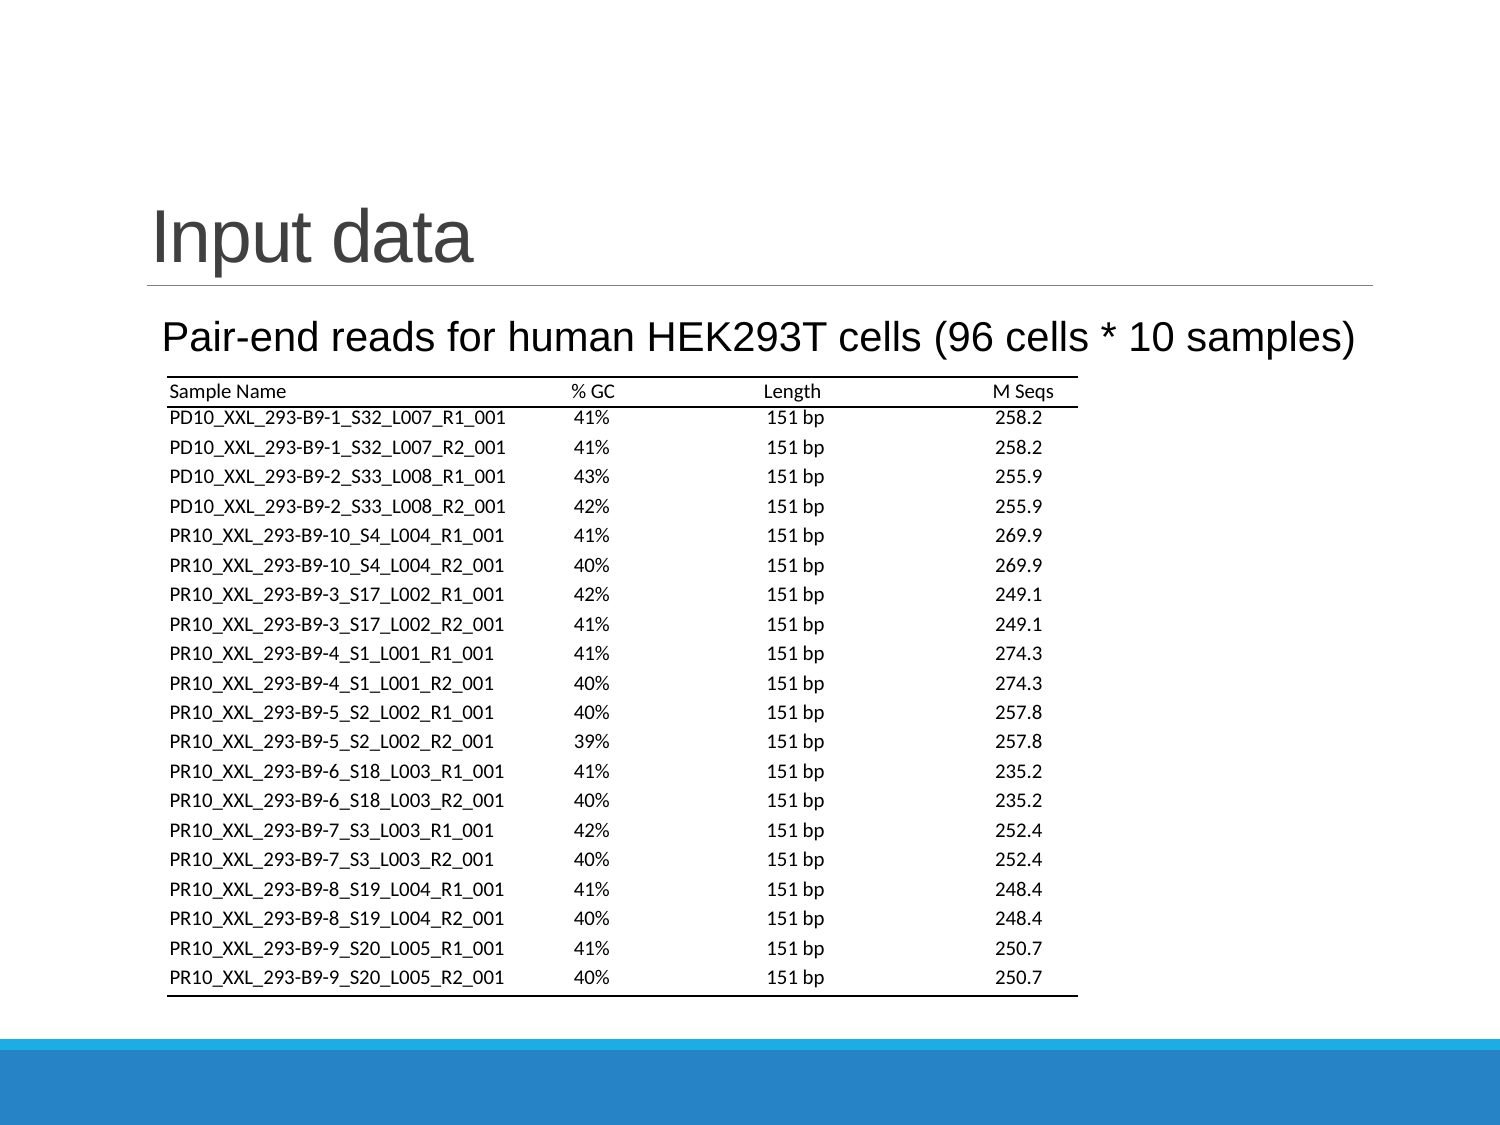

# Input data
Pair-end reads for human HEK293T cells (96 cells * 10 samples)
| Sample Name | % GC | Length | M Seqs |
| --- | --- | --- | --- |
| PD10\_XXL\_293-B9-1\_S32\_L007\_R1\_001 | 41% | 151 bp | 258.2 |
| PD10\_XXL\_293-B9-1\_S32\_L007\_R2\_001 | 41% | 151 bp | 258.2 |
| PD10\_XXL\_293-B9-2\_S33\_L008\_R1\_001 | 43% | 151 bp | 255.9 |
| PD10\_XXL\_293-B9-2\_S33\_L008\_R2\_001 | 42% | 151 bp | 255.9 |
| PR10\_XXL\_293-B9-10\_S4\_L004\_R1\_001 | 41% | 151 bp | 269.9 |
| PR10\_XXL\_293-B9-10\_S4\_L004\_R2\_001 | 40% | 151 bp | 269.9 |
| PR10\_XXL\_293-B9-3\_S17\_L002\_R1\_001 | 42% | 151 bp | 249.1 |
| PR10\_XXL\_293-B9-3\_S17\_L002\_R2\_001 | 41% | 151 bp | 249.1 |
| PR10\_XXL\_293-B9-4\_S1\_L001\_R1\_001 | 41% | 151 bp | 274.3 |
| PR10\_XXL\_293-B9-4\_S1\_L001\_R2\_001 | 40% | 151 bp | 274.3 |
| PR10\_XXL\_293-B9-5\_S2\_L002\_R1\_001 | 40% | 151 bp | 257.8 |
| PR10\_XXL\_293-B9-5\_S2\_L002\_R2\_001 | 39% | 151 bp | 257.8 |
| PR10\_XXL\_293-B9-6\_S18\_L003\_R1\_001 | 41% | 151 bp | 235.2 |
| PR10\_XXL\_293-B9-6\_S18\_L003\_R2\_001 | 40% | 151 bp | 235.2 |
| PR10\_XXL\_293-B9-7\_S3\_L003\_R1\_001 | 42% | 151 bp | 252.4 |
| PR10\_XXL\_293-B9-7\_S3\_L003\_R2\_001 | 40% | 151 bp | 252.4 |
| PR10\_XXL\_293-B9-8\_S19\_L004\_R1\_001 | 41% | 151 bp | 248.4 |
| PR10\_XXL\_293-B9-8\_S19\_L004\_R2\_001 | 40% | 151 bp | 248.4 |
| PR10\_XXL\_293-B9-9\_S20\_L005\_R1\_001 | 41% | 151 bp | 250.7 |
| PR10\_XXL\_293-B9-9\_S20\_L005\_R2\_001 | 40% | 151 bp | 250.7 |